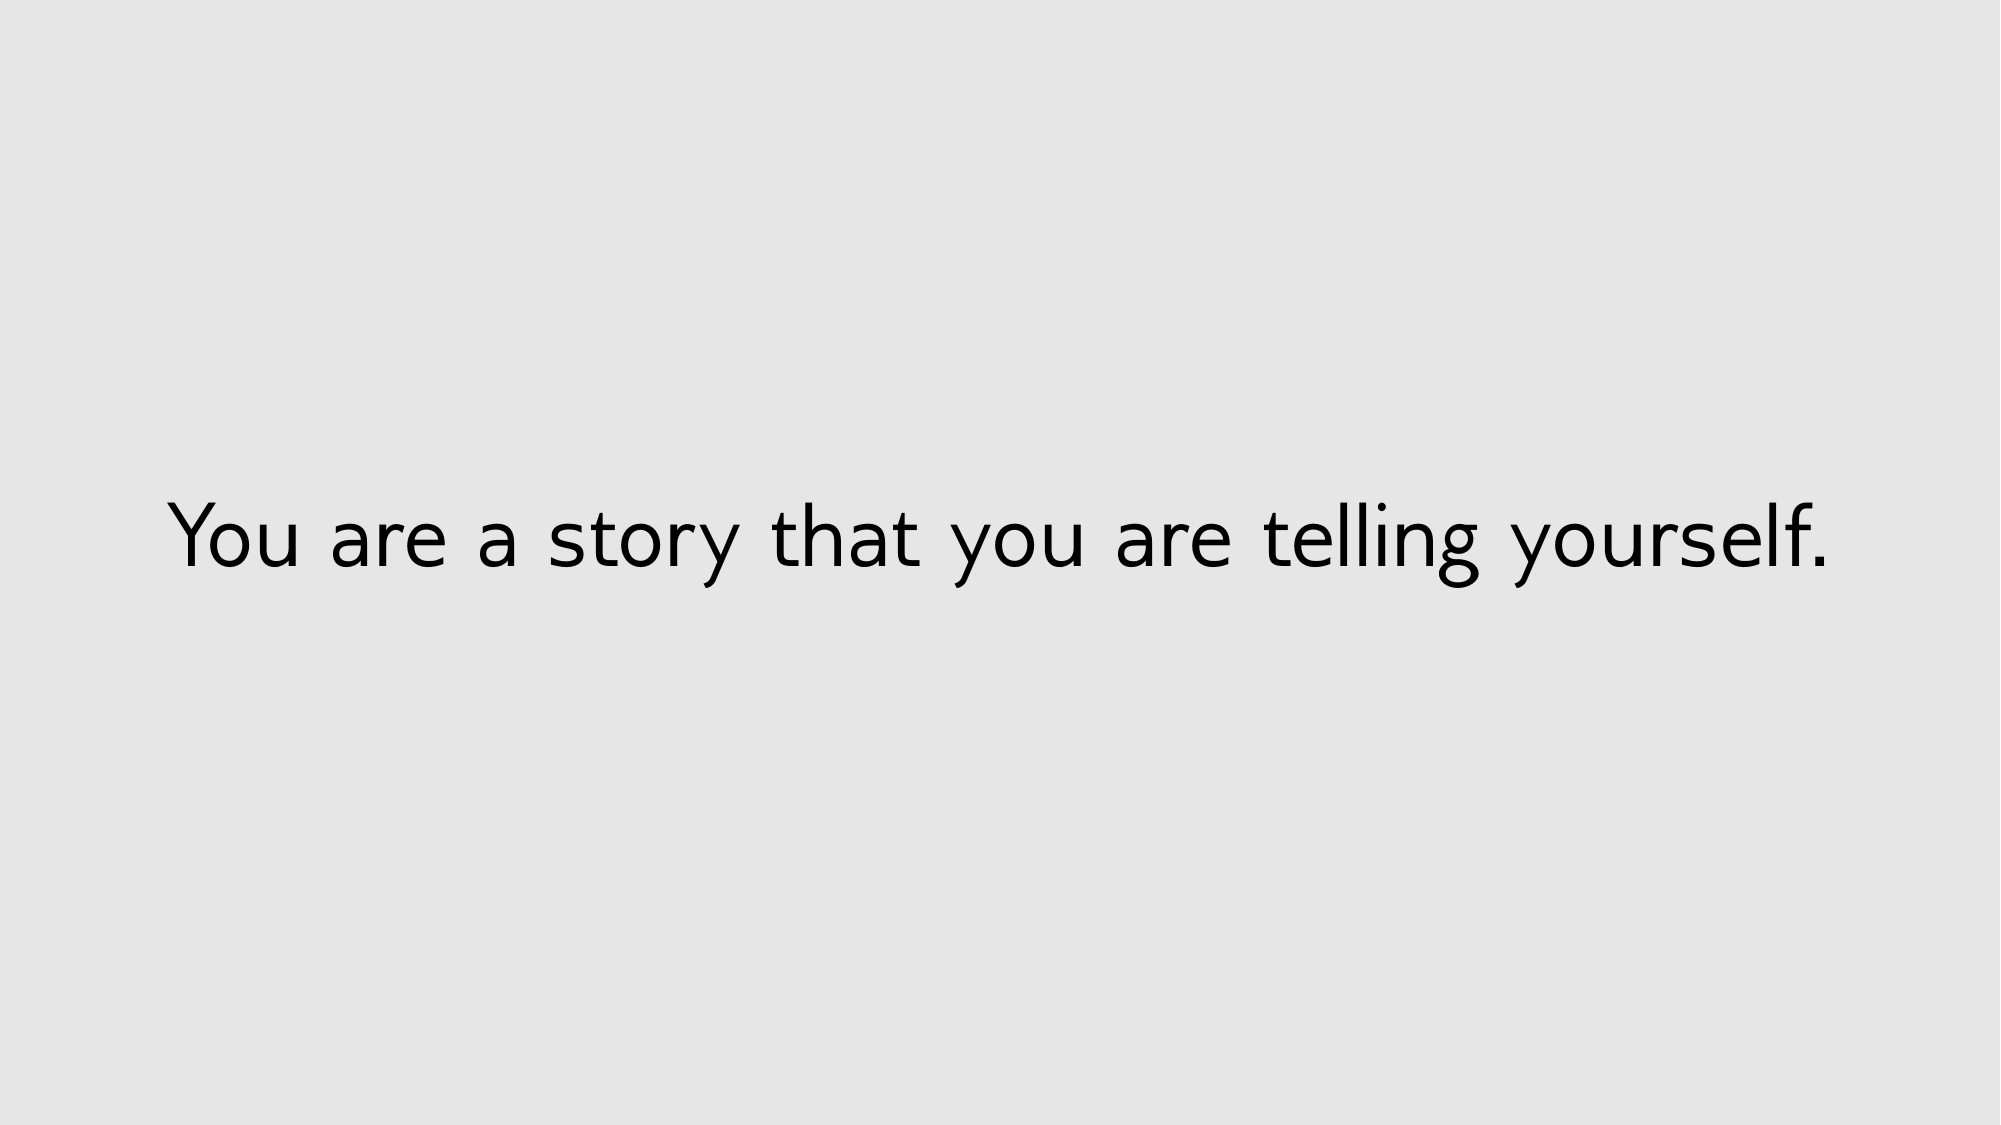

You are a story that you are telling yourself.